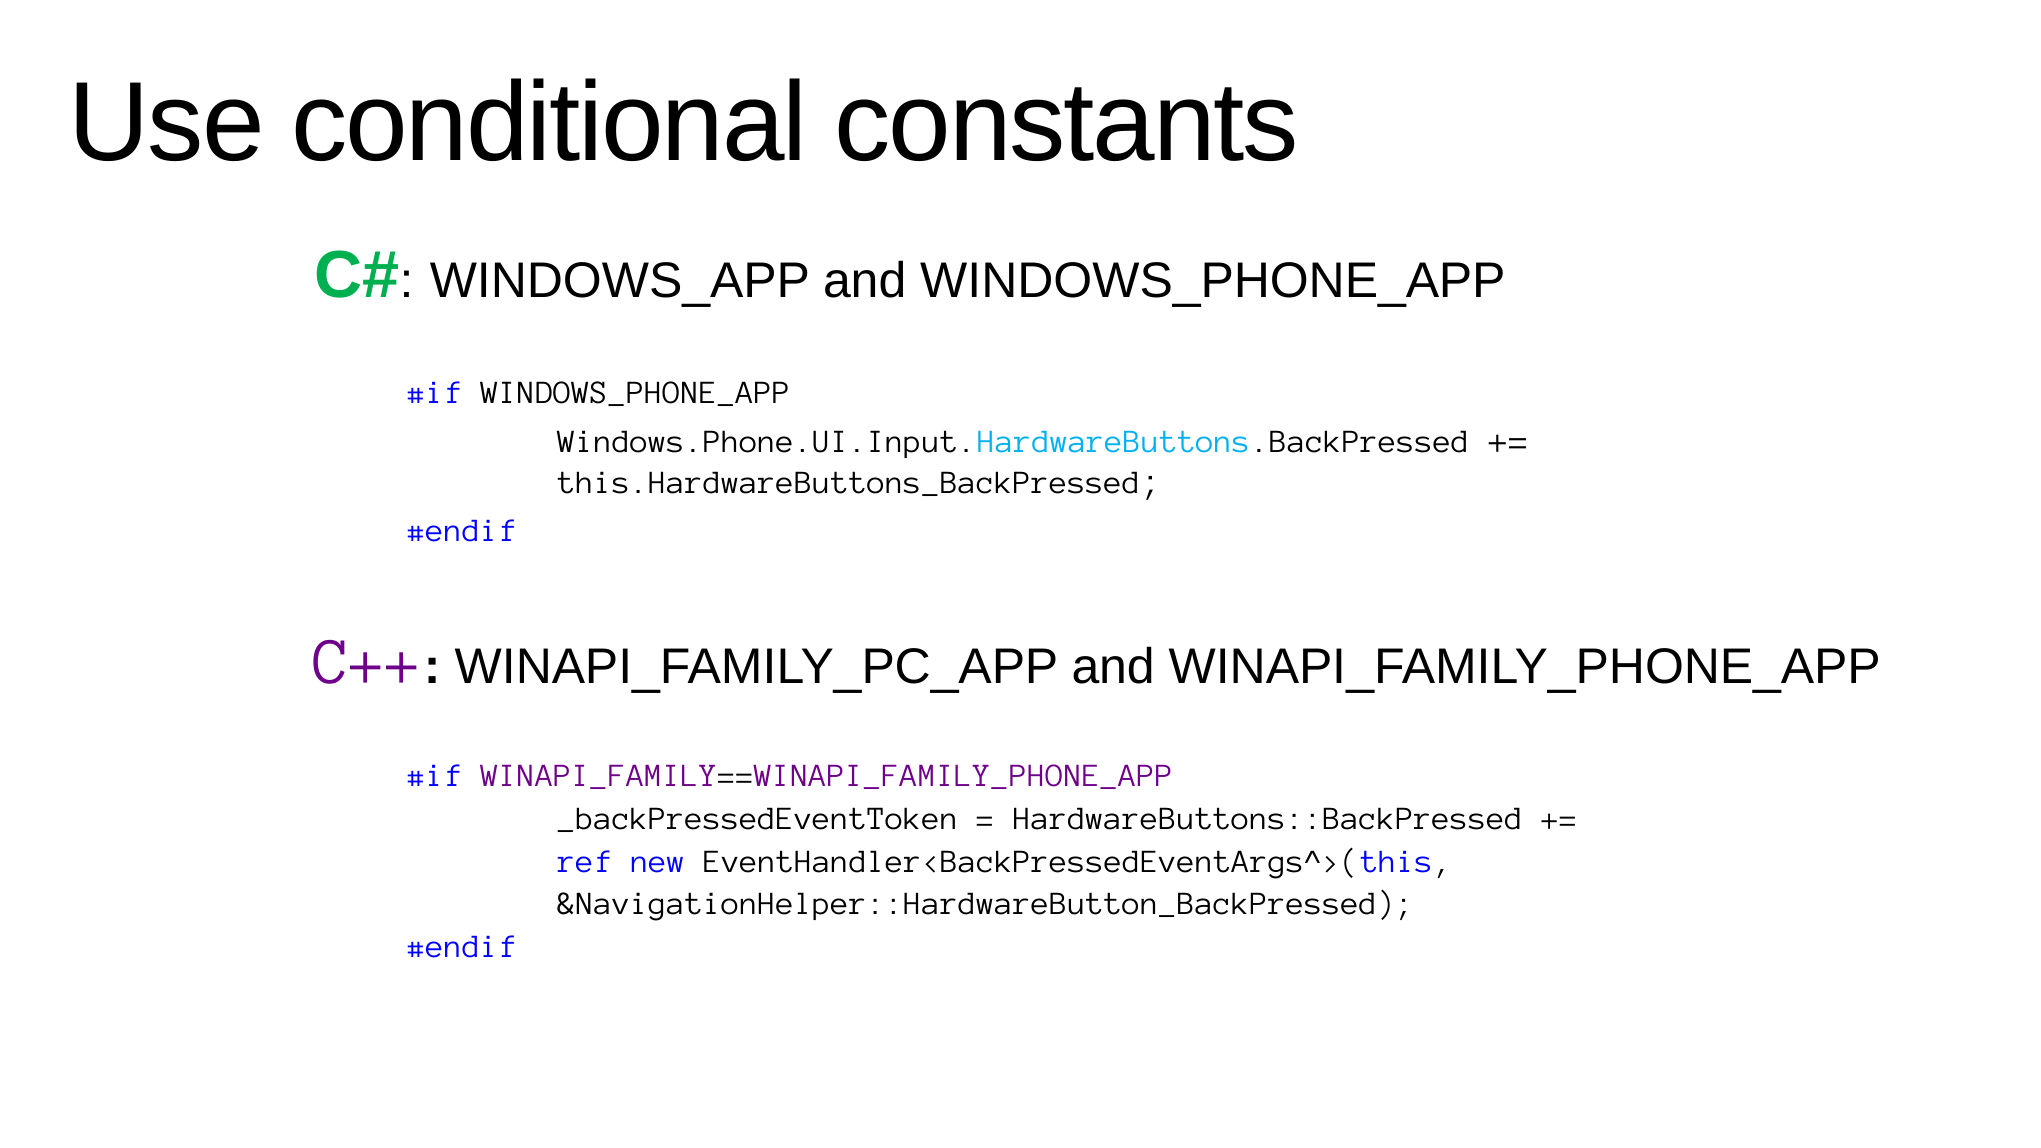

# Use conditional constants
	C#: WINDOWS_APP and WINDOWS_PHONE_APP

		#if WINDOWS_PHONE_APP
			Windows.Phone.UI.Input.HardwareButtons.BackPressed += 			       			this.HardwareButtons_BackPressed;
		#endif

	C++: WINAPI_FAMILY_PC_APP and WINAPI_FAMILY_PHONE_APP

		#if WINAPI_FAMILY==WINAPI_FAMILY_PHONE_APP
			_backPressedEventToken = HardwareButtons::BackPressed +=
			ref new EventHandler<BackPressedEventArgs^>(this,
			&NavigationHelper::HardwareButton_BackPressed);
		#endif